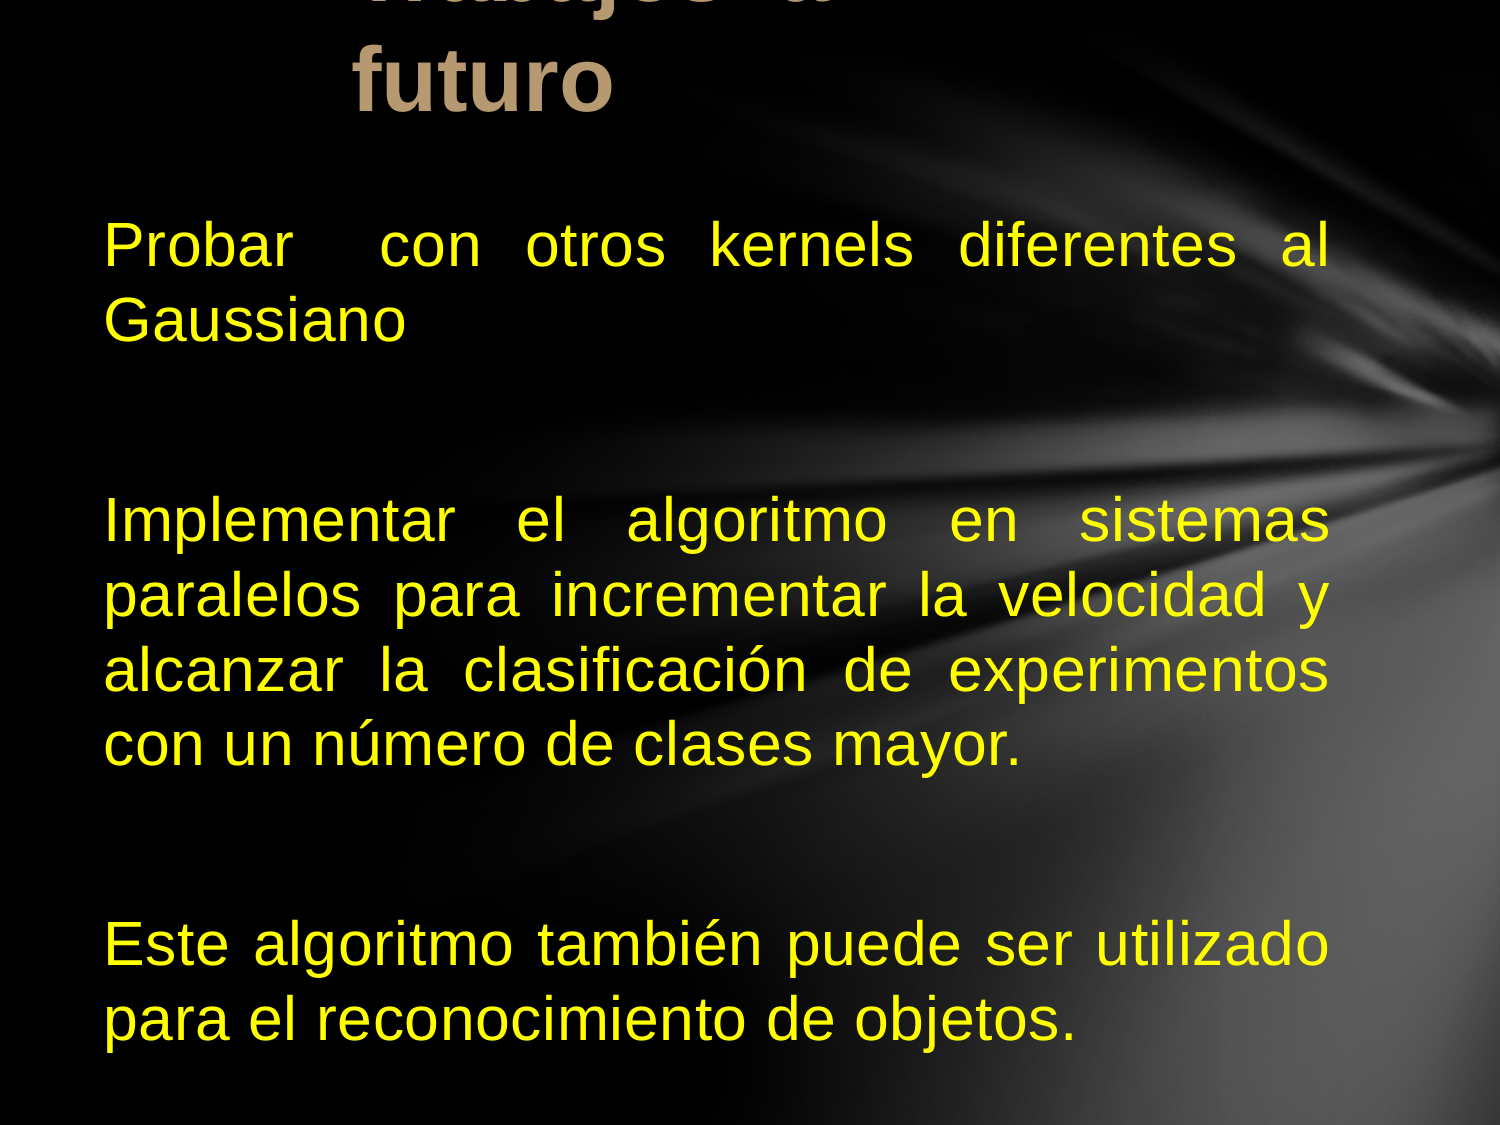

# Trabajos  a futuro
Probar  con otros kernels diferentes al Gaussiano

Implementar el algoritmo en sistemas paralelos para incrementar la velocidad y alcanzar la clasificación de experimentos con un número de clases mayor.

Este algoritmo también puede ser utilizado para el reconocimiento de objetos.